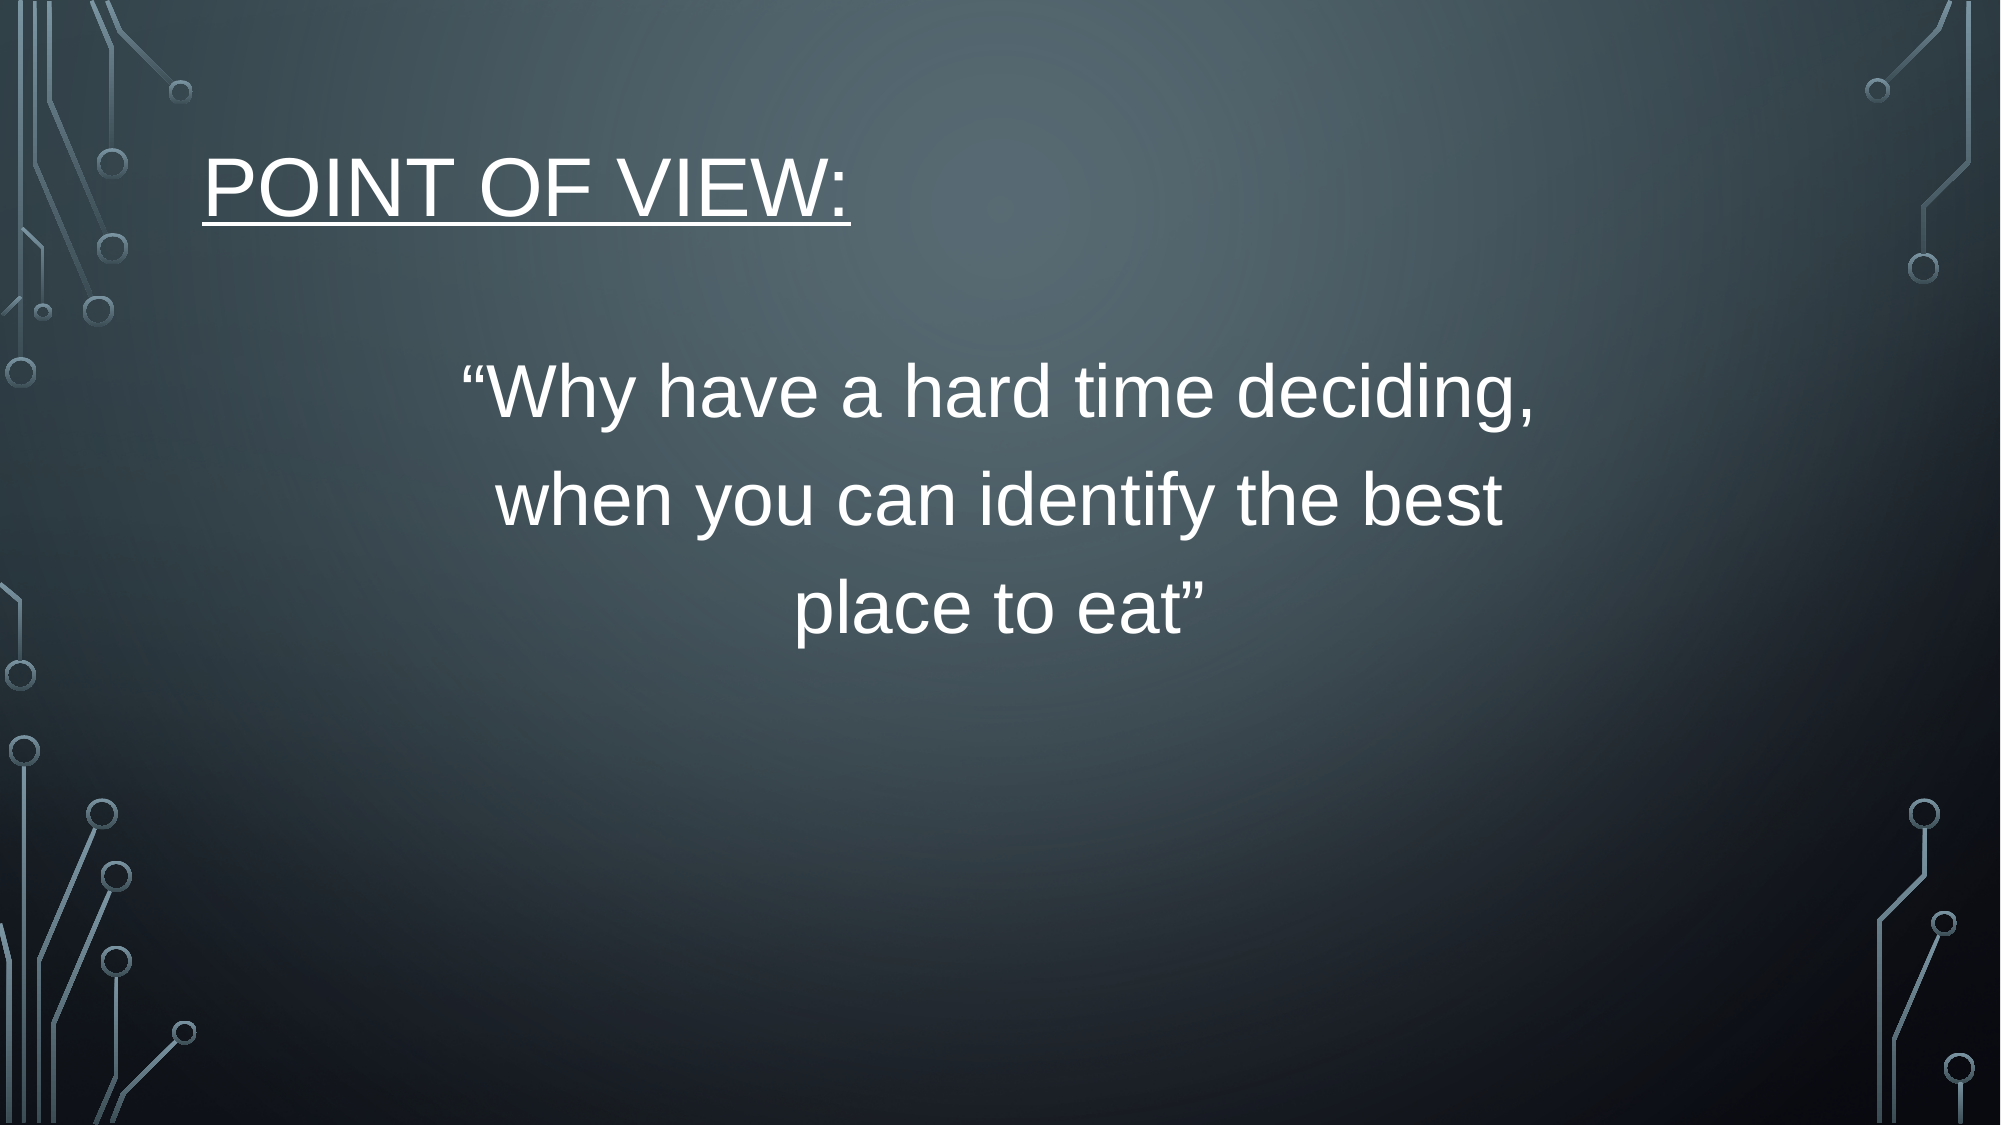

# Point of view:
“Why have a hard time deciding, when you can identify the best place to eat”